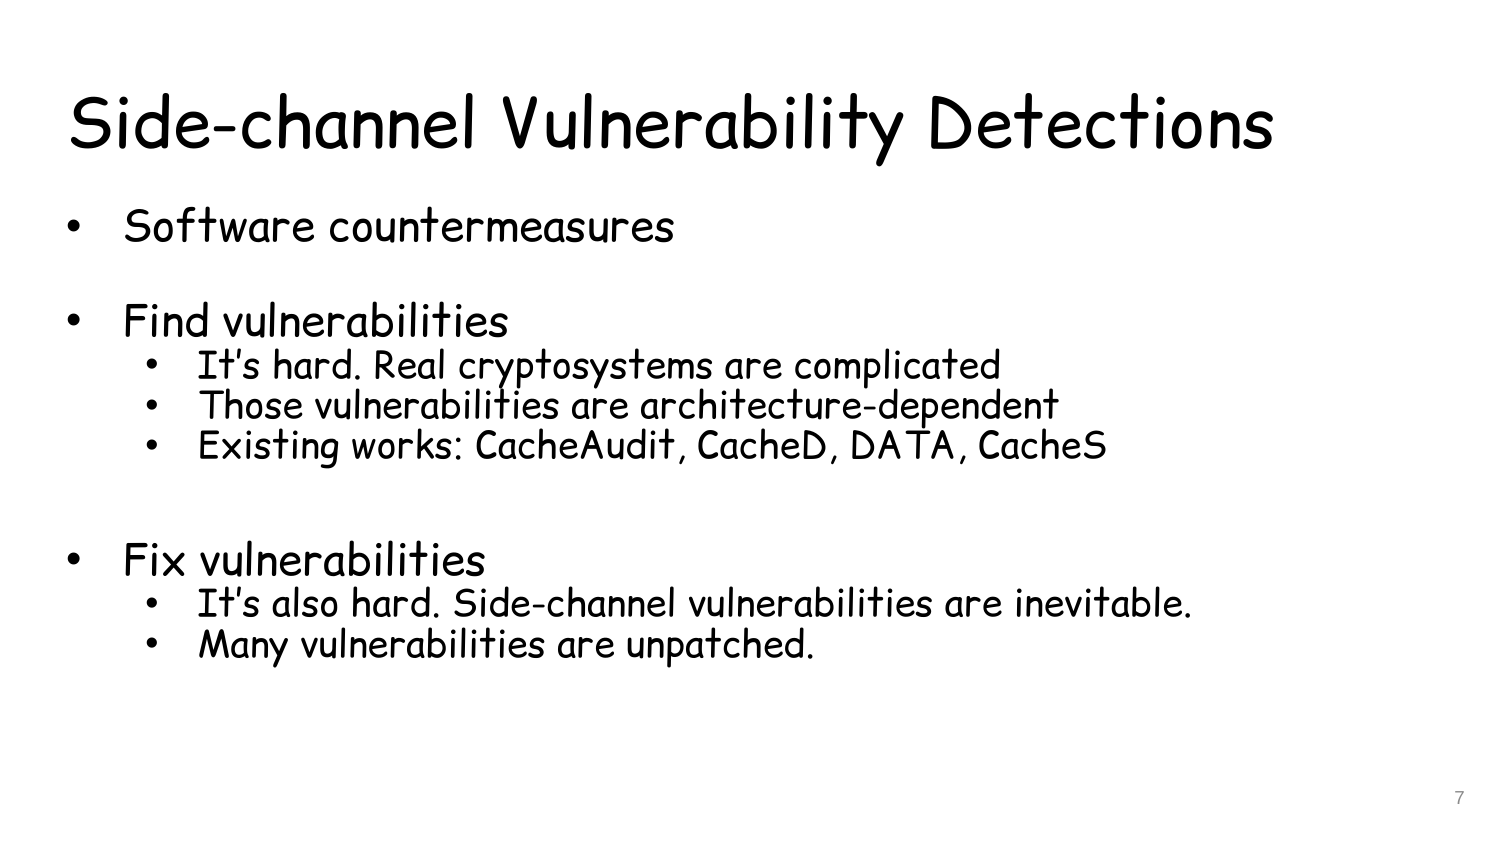

# Side-channel Vulnerability Detections
Software countermeasures

Find vulnerabilities
It’s hard. Real cryptosystems are complicated
Those vulnerabilities are architecture-dependent
Existing works: CacheAudit, CacheD, DATA, CacheS

Fix vulnerabilities
It’s also hard. Side-channel vulnerabilities are inevitable.
Many vulnerabilities are unpatched.

7